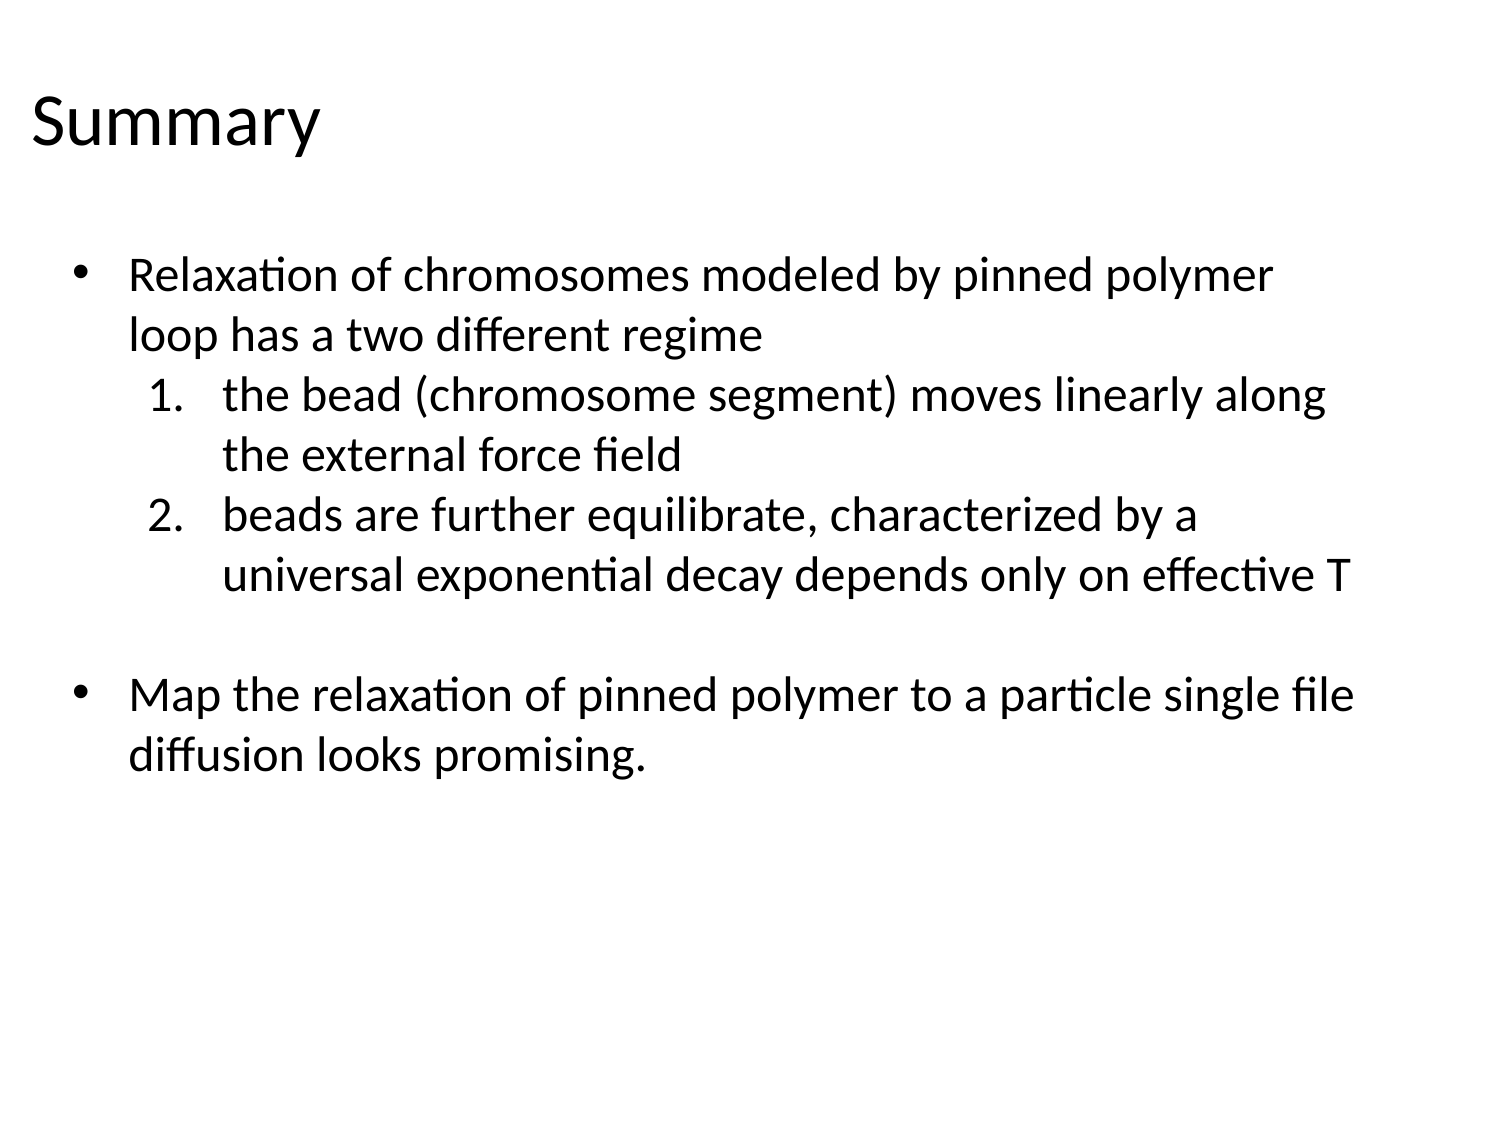

Summary
Relaxation of chromosomes modeled by pinned polymer loop has a two different regime
the bead (chromosome segment) moves linearly along the external force field
beads are further equilibrate, characterized by a universal exponential decay depends only on effective T

Map the relaxation of pinned polymer to a particle single file diffusion looks promising.